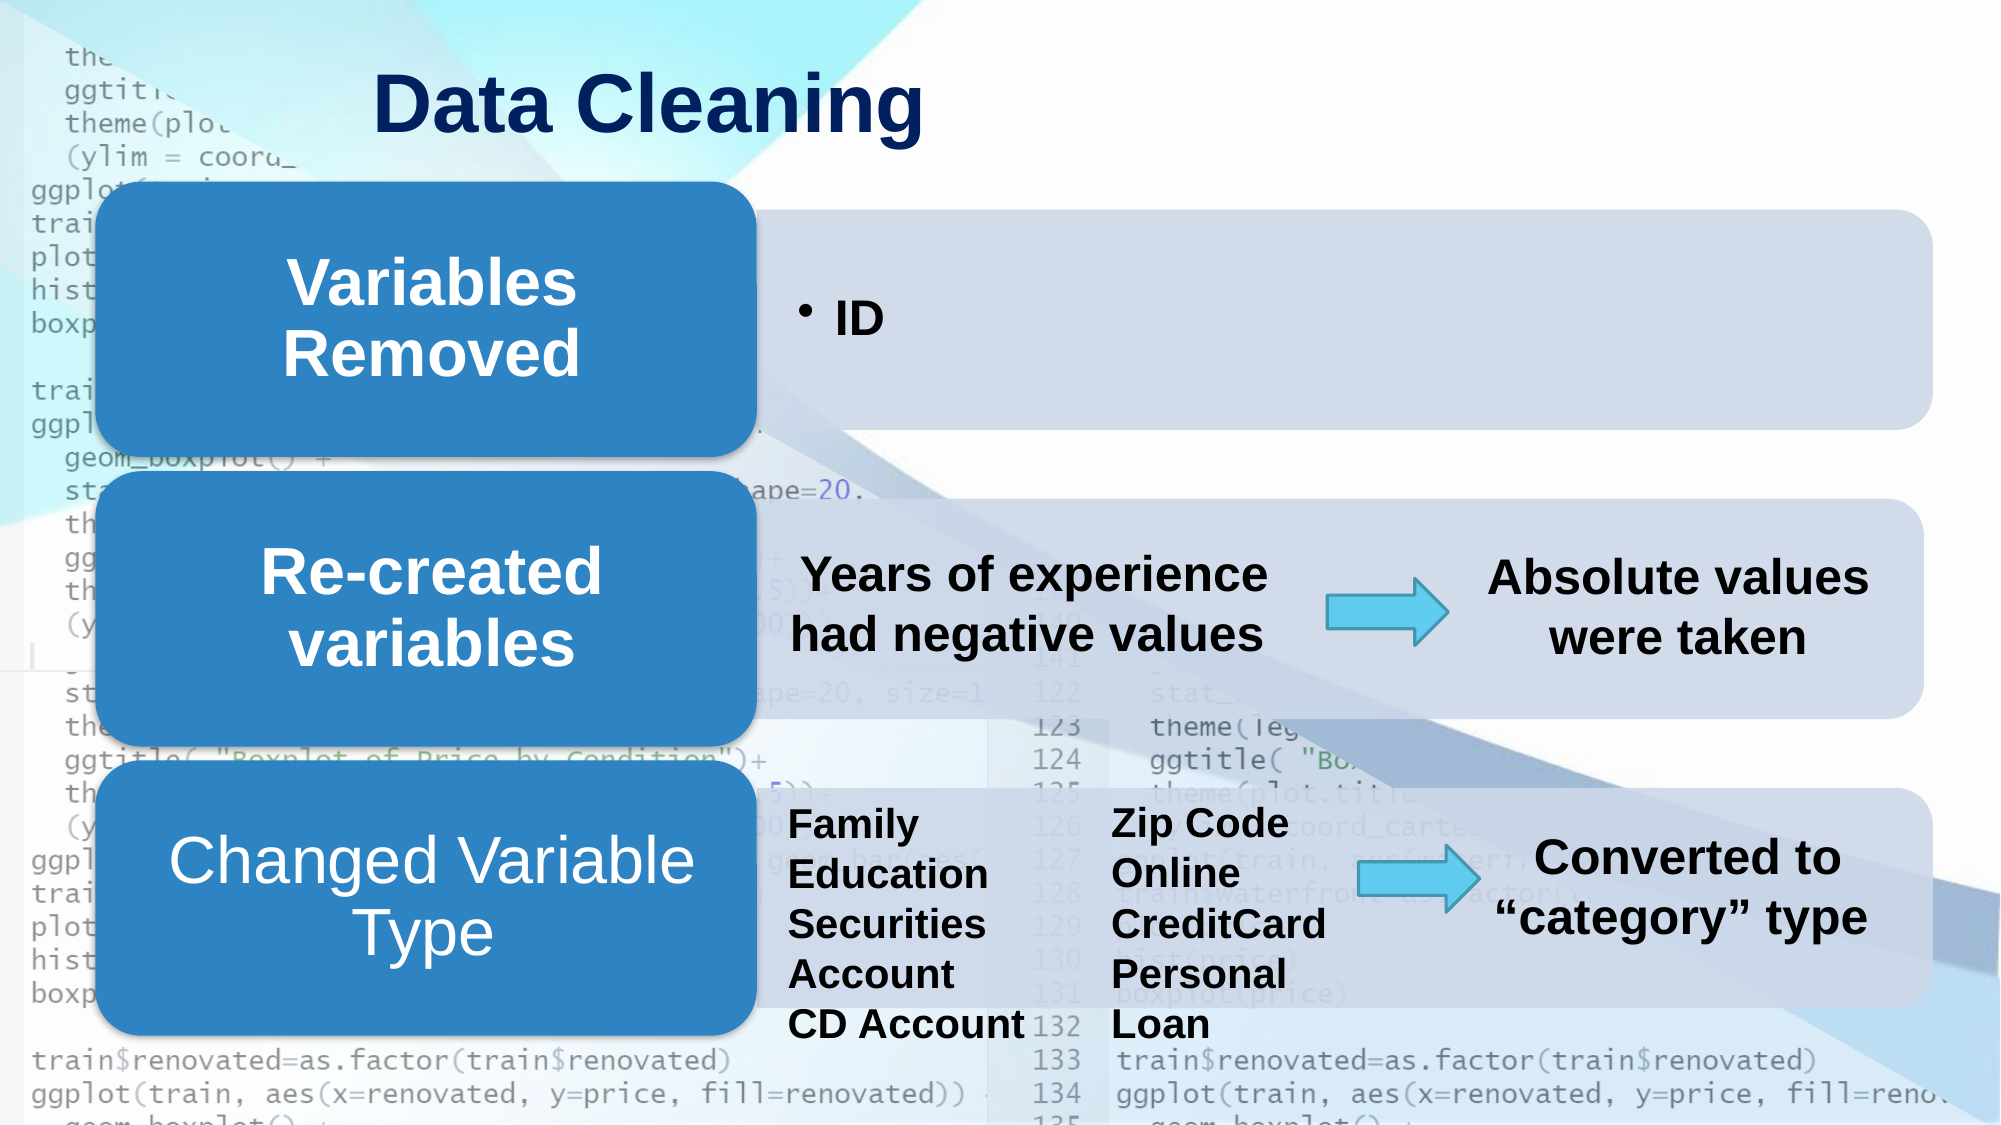

# Data Cleaning
ID
Variables Removed

Re-created variables

Changed Variable Type
Years of experience had negative values

Absolute values were taken

Zip Code
Online
CreditCard
Personal Loan
Family
Education
Securities Account
CD Account
Converted to “category” type